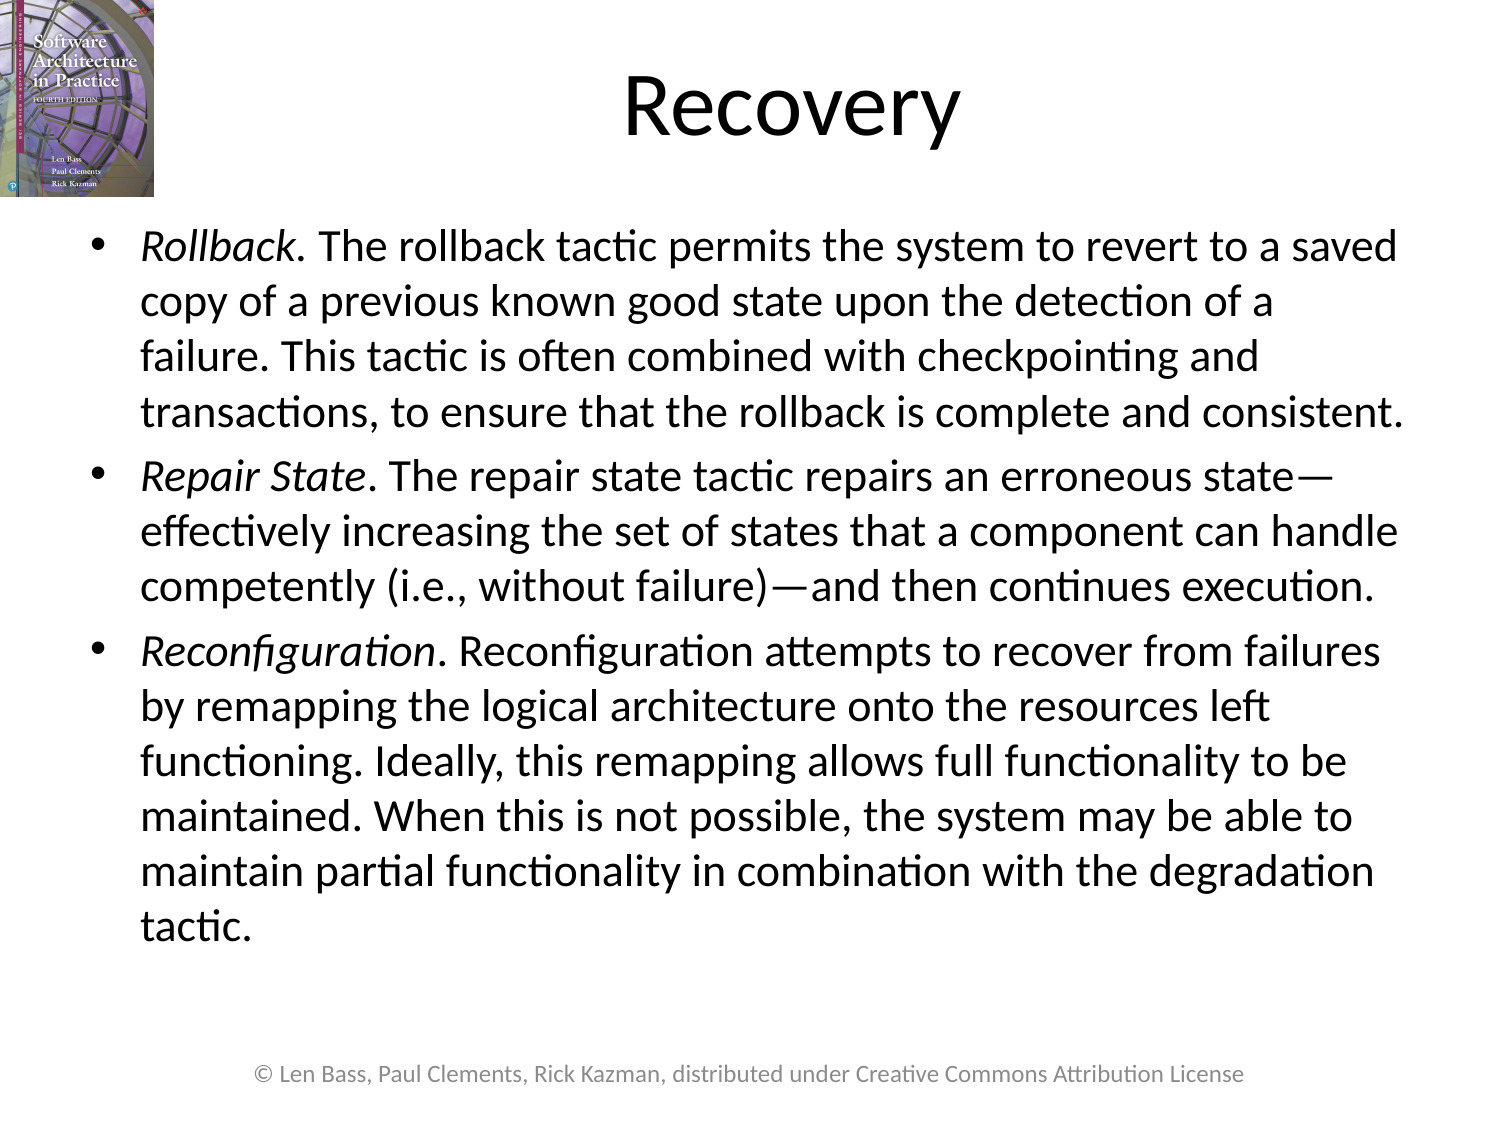

# Recovery
Rollback. The rollback tactic permits the system to revert to a saved copy of a previous known good state upon the detection of a failure. This tactic is often combined with checkpointing and transactions, to ensure that the rollback is complete and consistent.
Repair State. The repair state tactic repairs an erroneous state—effectively increasing the set of states that a component can handle competently (i.e., without failure)—and then continues execution.
Reconfiguration. Reconfiguration attempts to recover from failures by remapping the logical architecture onto the resources left functioning. Ideally, this remapping allows full functionality to be maintained. When this is not possible, the system may be able to maintain partial functionality in combination with the degradation tactic.
© Len Bass, Paul Clements, Rick Kazman, distributed under Creative Commons Attribution License